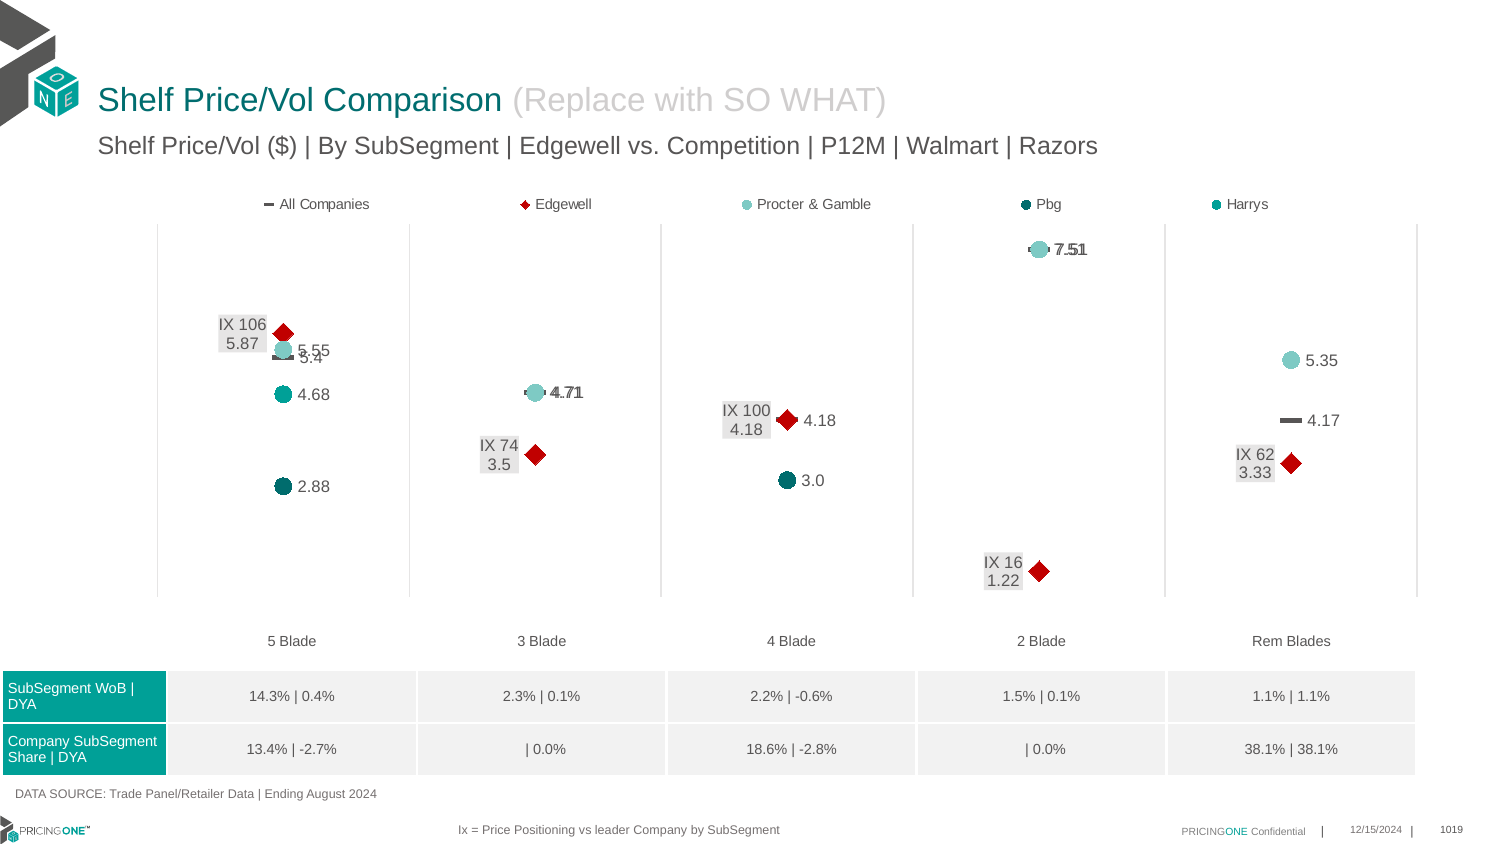

# Shelf Price/Vol Comparison (Replace with SO WHAT)
Shelf Price/Vol ($) | By SubSegment | Edgewell vs. Competition | P12M | Walmart | Razors

### Chart

| Category | All Companies | Edgewell | Procter & Gamble | Pbg | Harrys |
|---|---|---|---|---|---|
| IX 106 | 5.4 | 5.87 | 5.55 | 2.88 | 4.68 |
| IX 74 | 4.71 | 3.5 | 4.71 | None | None |
| IX 100 | 4.18 | 4.18 | None | 3.0 | None |
| IX 16 | 7.51 | 1.22 | 7.51 | None | None |
| IX 62 | 4.17 | 3.33 | 5.35 | None | None |
|  | 5 Blade | 3 Blade | 4 Blade | 2 Blade | Rem Blades |
| --- | --- | --- | --- | --- | --- |
| SubSegment WoB | DYA | 14.3% | 0.4% | 2.3% | 0.1% | 2.2% | -0.6% | 1.5% | 0.1% | 1.1% | 1.1% |
| Company SubSegment Share | DYA | 13.4% | -2.7% | | 0.0% | 18.6% | -2.8% | | 0.0% | 38.1% | 38.1% |
DATA SOURCE: Trade Panel/Retailer Data | Ending August 2024
Ix = Price Positioning vs leader Company by SubSegment
12/15/2024
1019